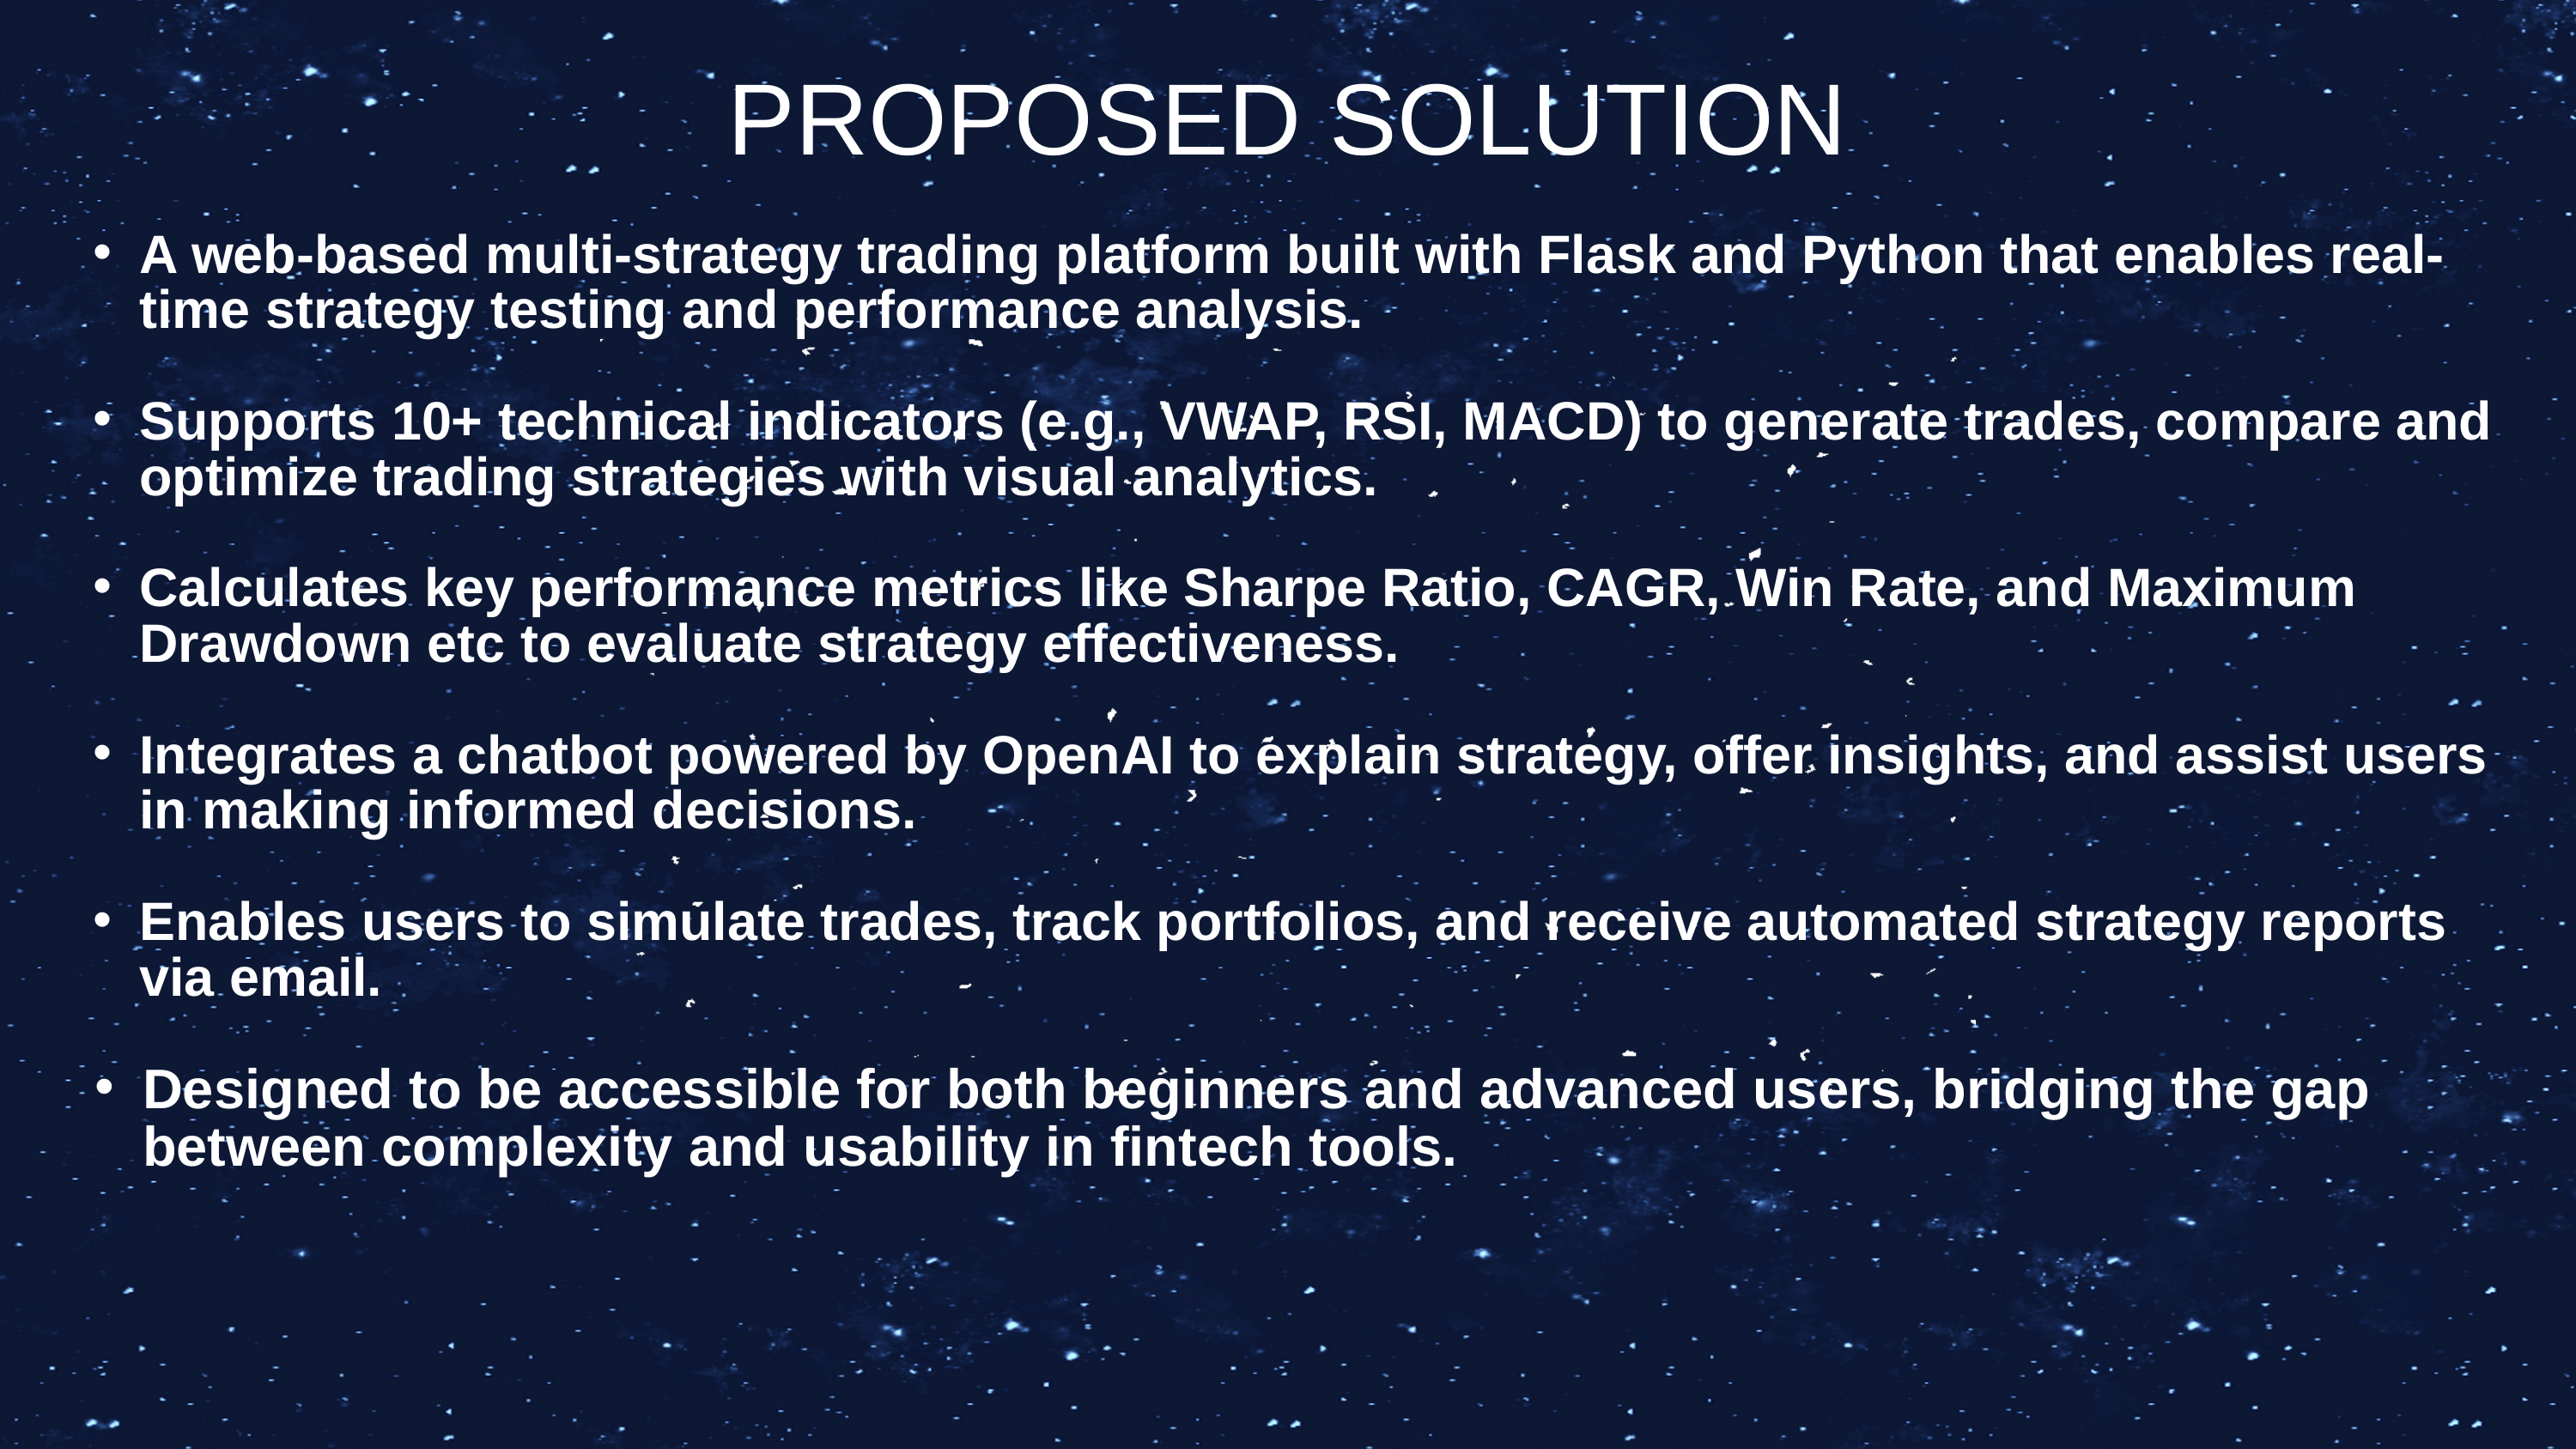

PROPOSED SOLUTION
A web-based multi-strategy trading platform built with Flask and Python that enables real-time strategy testing and performance analysis.

Supports 10+ technical indicators (e.g., VWAP, RSI, MACD) to generate trades, compare and optimize trading strategies with visual analytics.

Calculates key performance metrics like Sharpe Ratio, CAGR, Win Rate, and Maximum Drawdown etc to evaluate strategy effectiveness.

Integrates a chatbot powered by OpenAI to explain strategy, offer insights, and assist users in making informed decisions.

Enables users to simulate trades, track portfolios, and receive automated strategy reports via email.

Designed to be accessible for both beginners and advanced users, bridging the gap between complexity and usability in fintech tools.